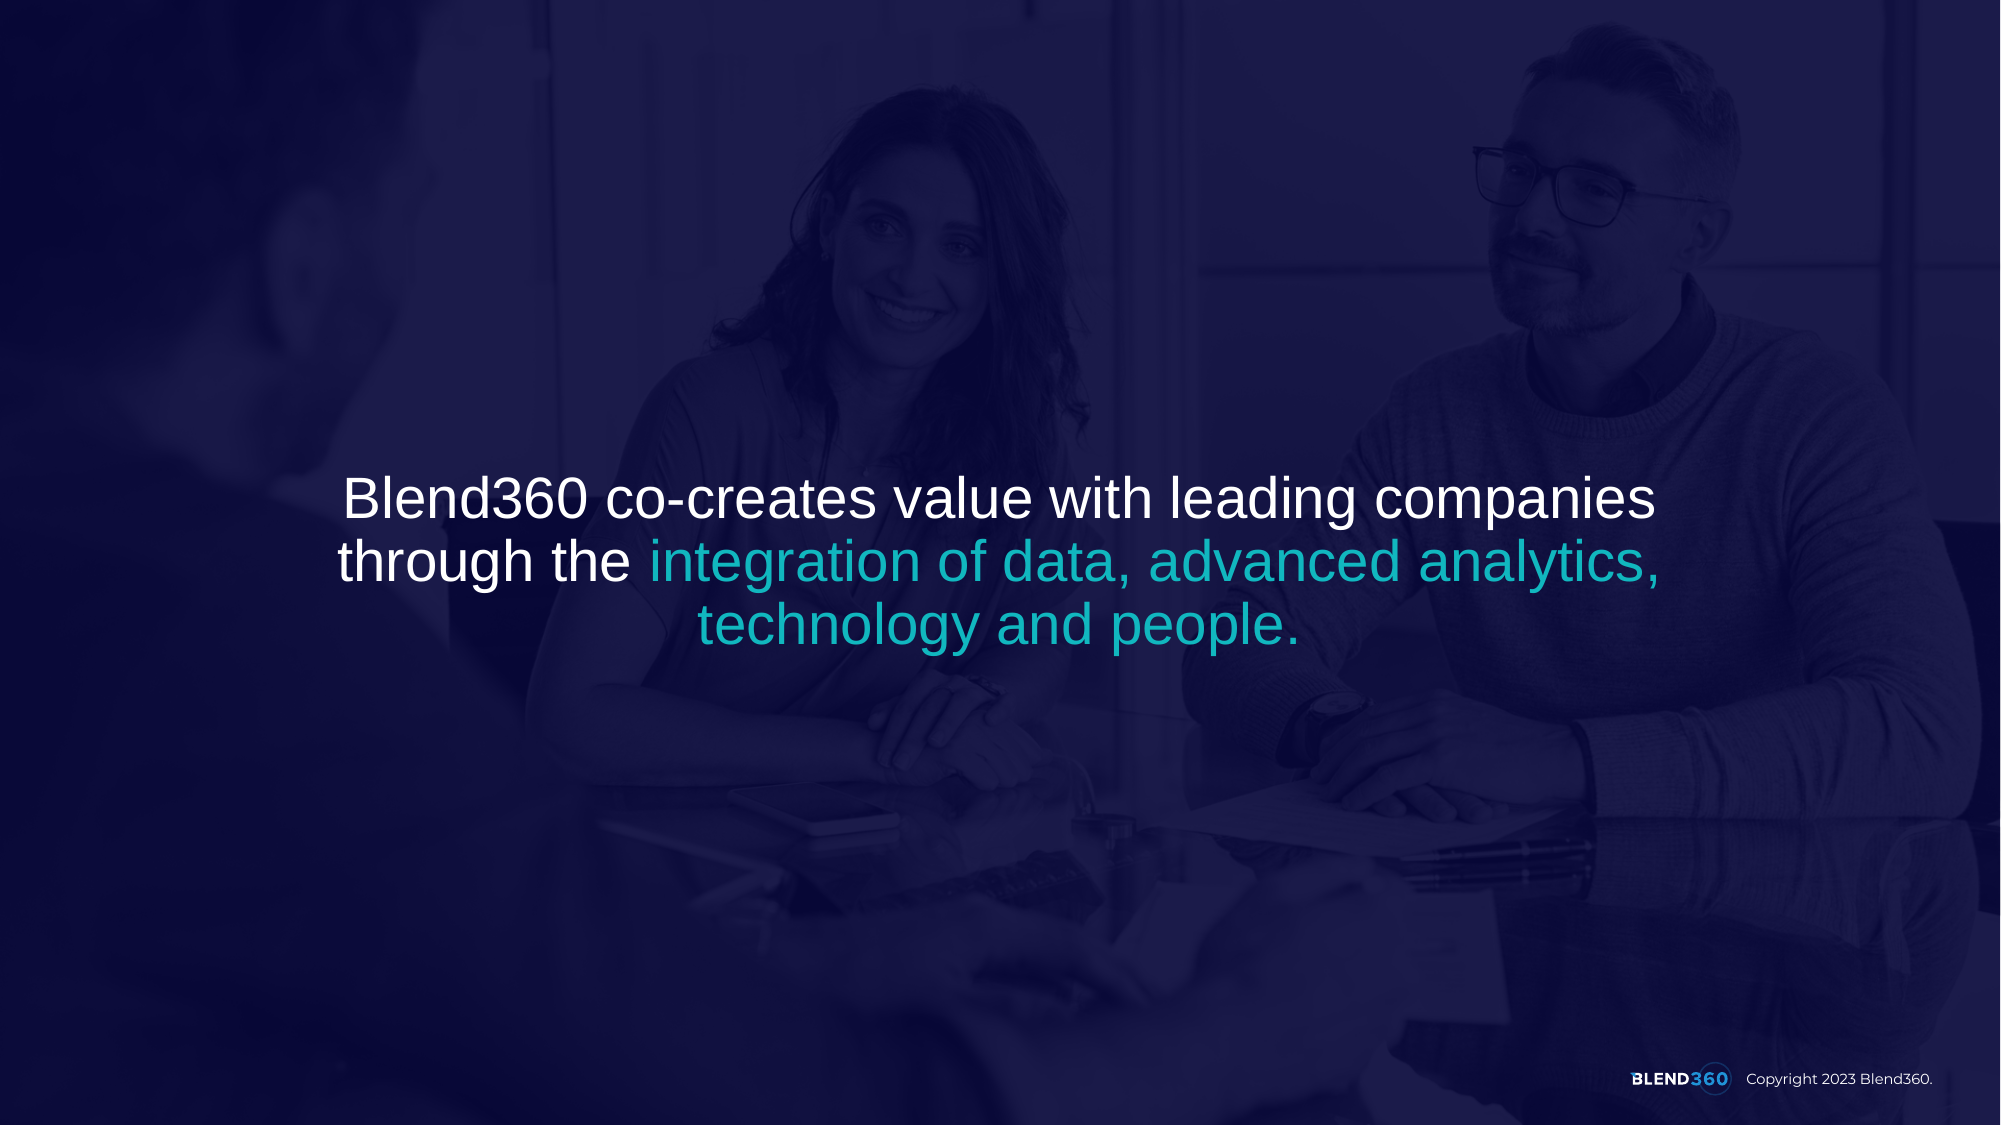

# Blend360 co-creates value with leading companies through the integration of data, advanced analytics, technology and people.